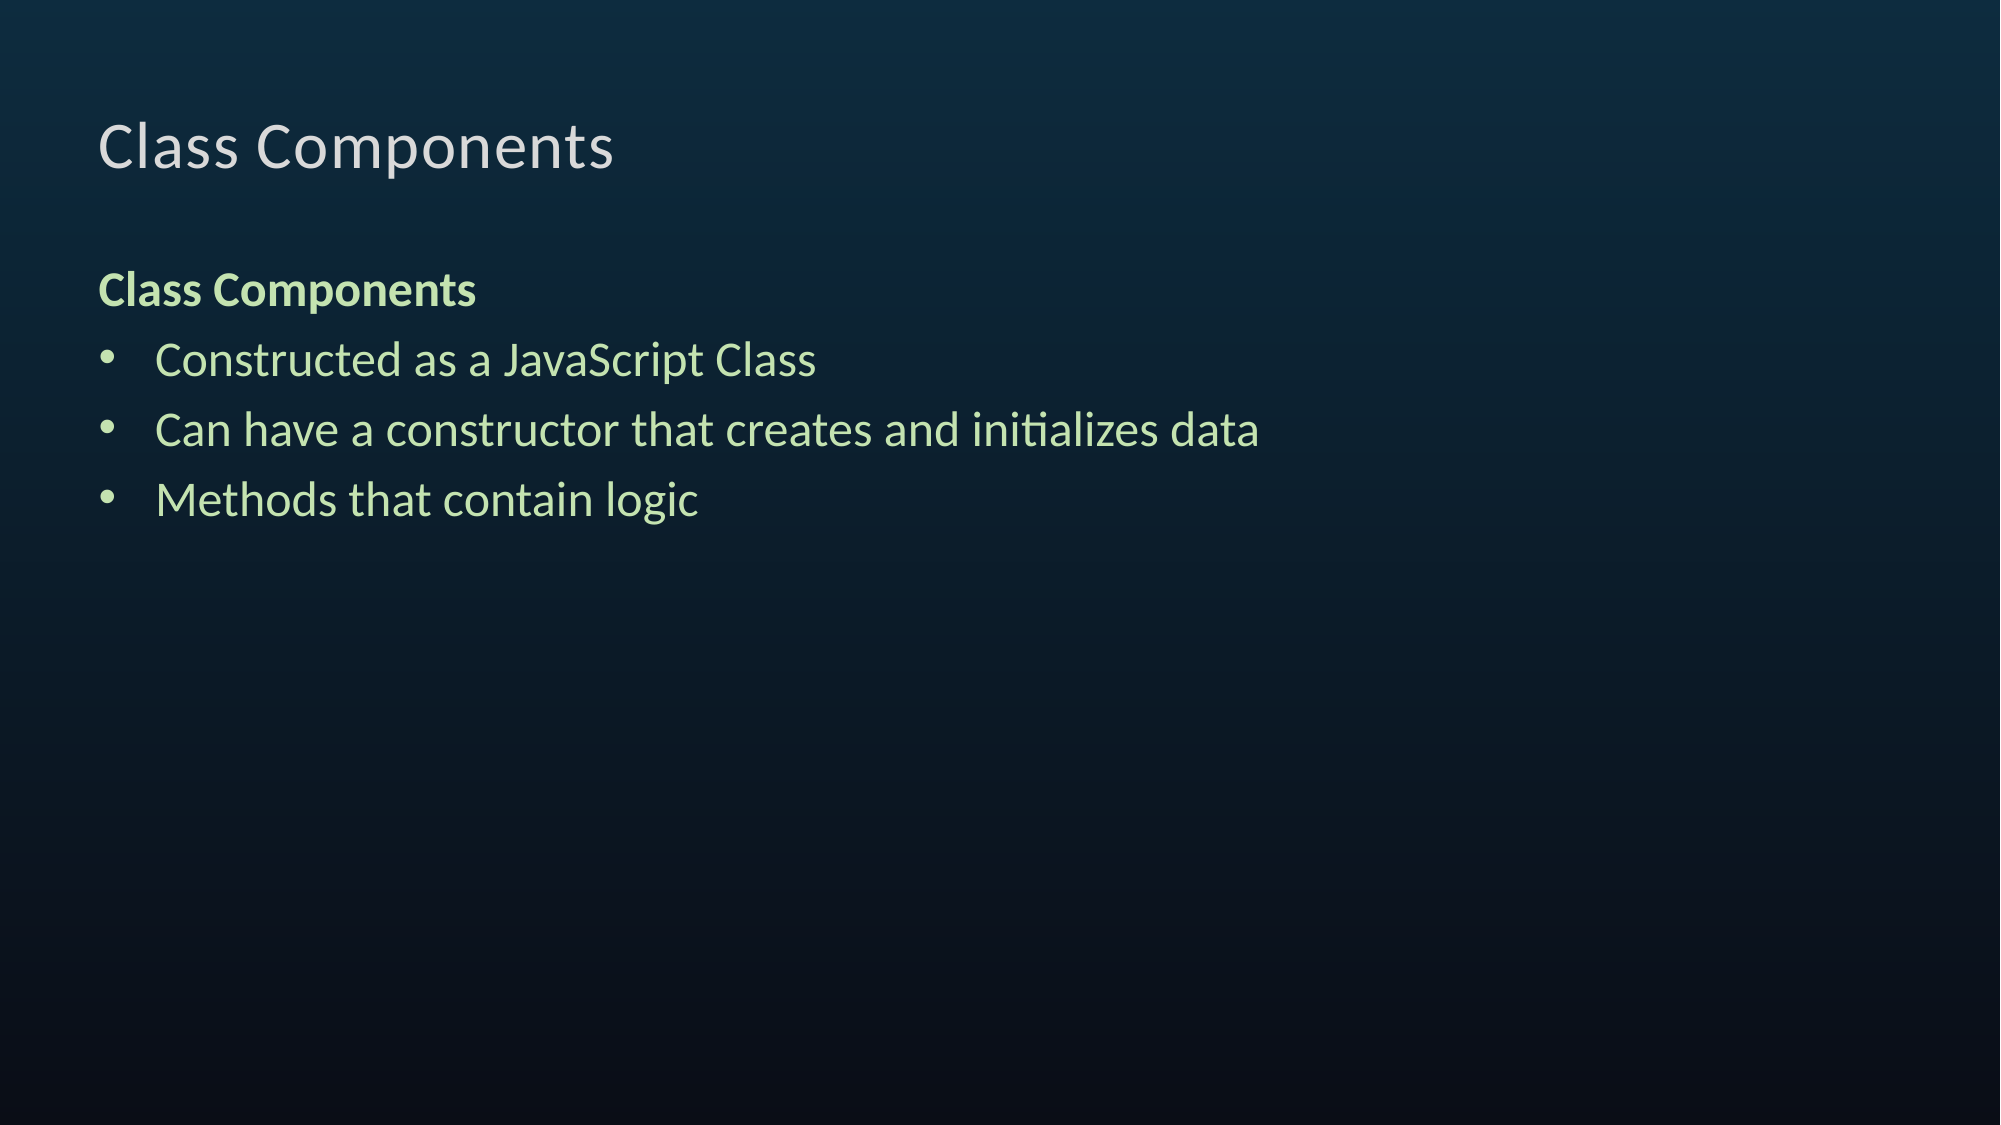

# Class Components
Class Components
Constructed as a JavaScript Class
Can have a constructor that creates and initializes data
Methods that contain logic